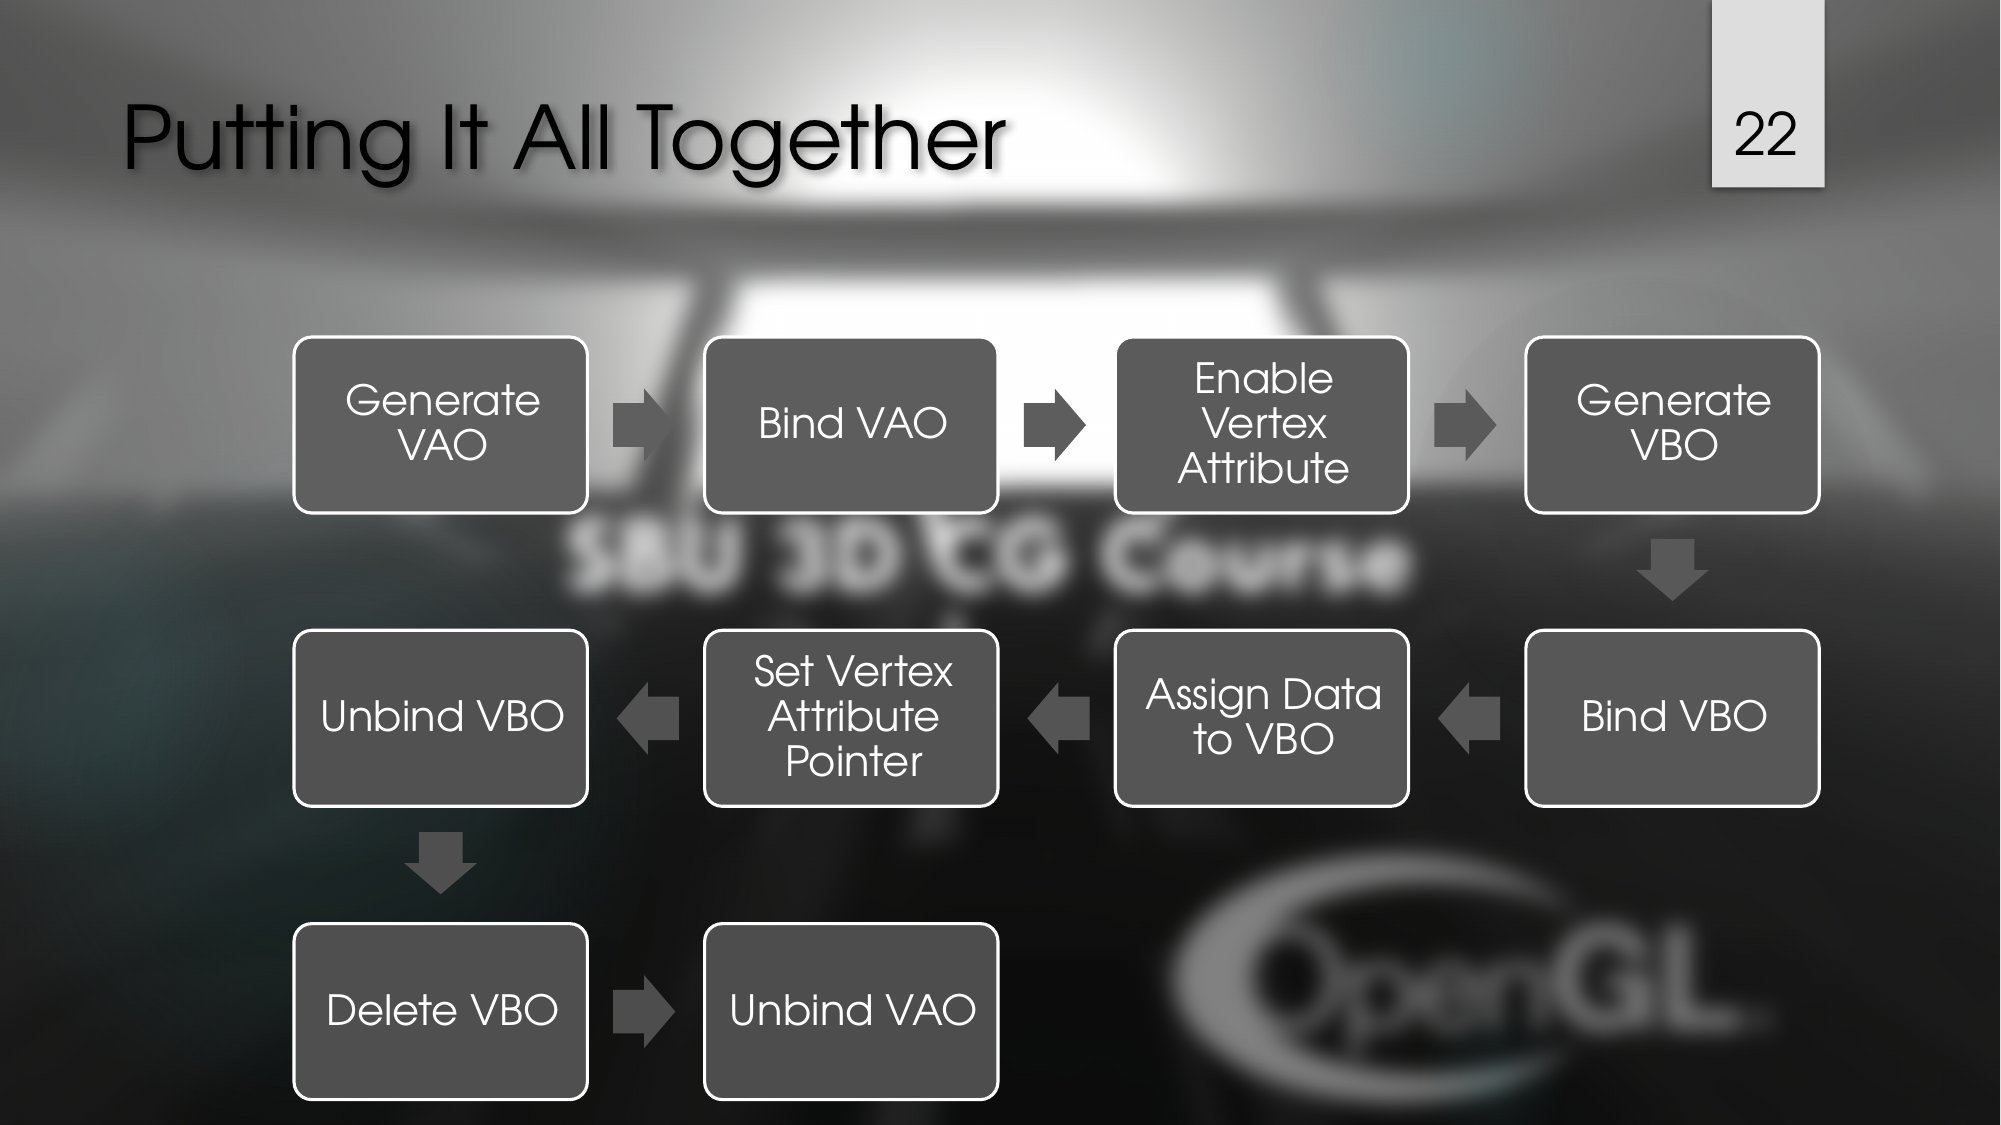

22
# Putting It All Together
Generate VAO

Bind VAO

Enable Vertex Attribute

Generate VBO

Bind VBO

Assign Data to VBO

Set Vertex Attribute Pointer

Unbind VBO

Delete VBO

Unbind VAO